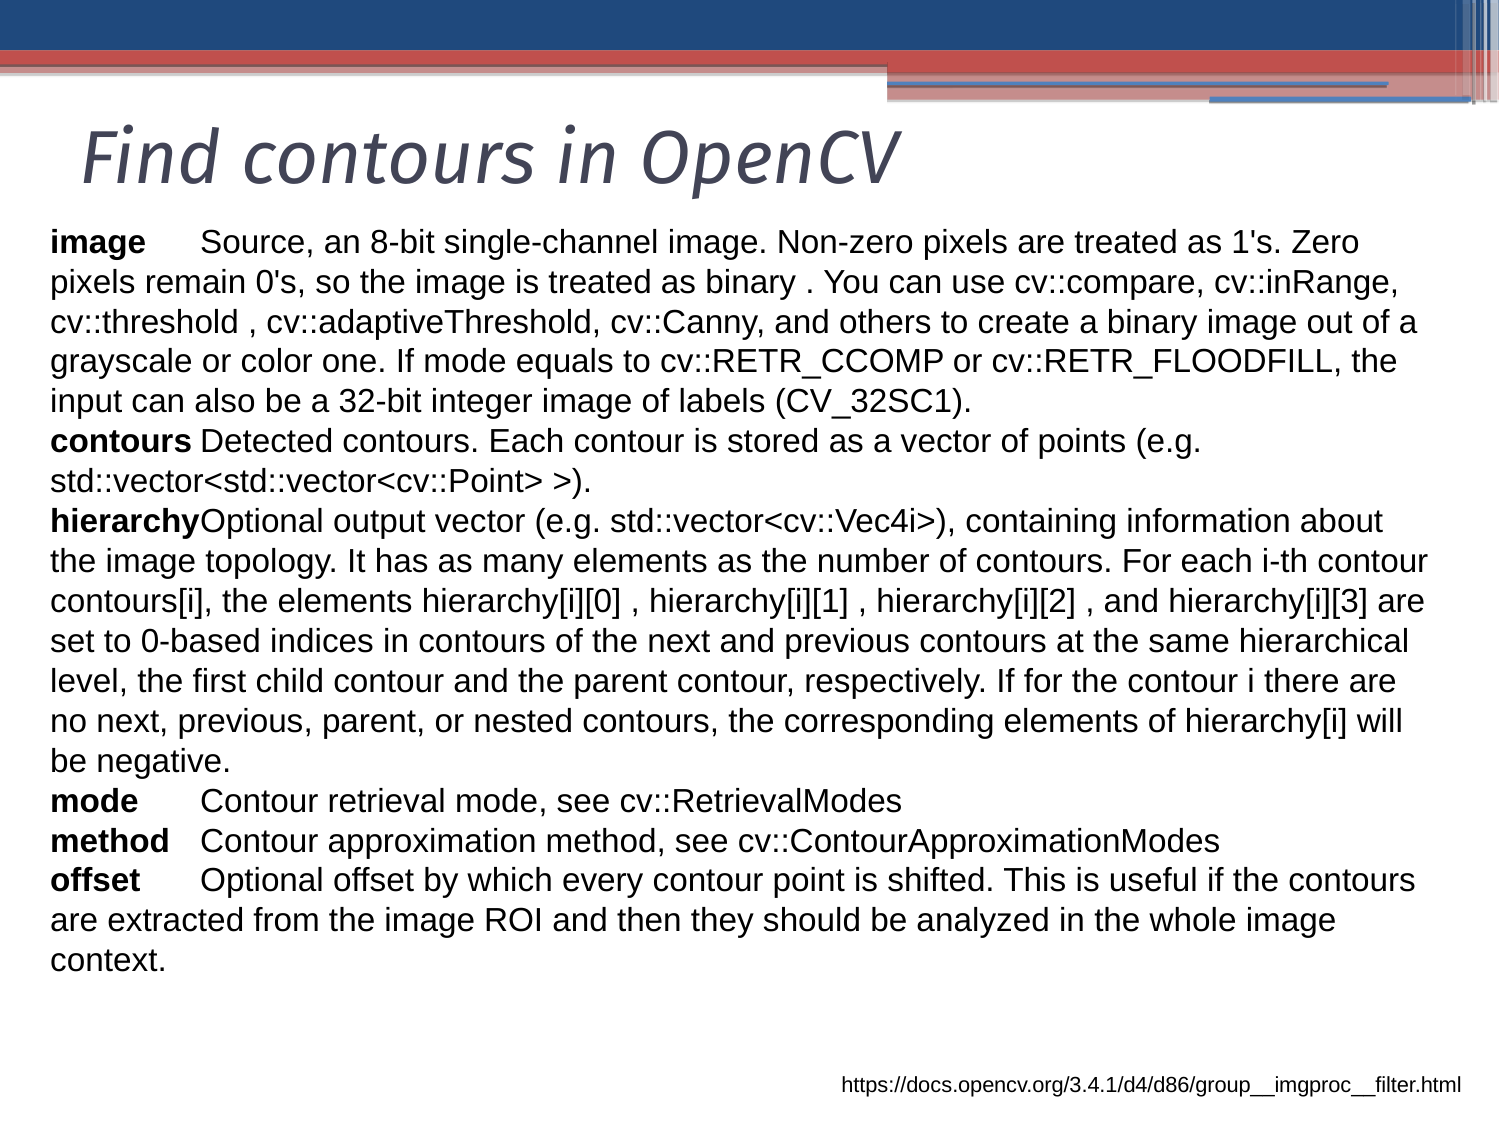

Find contours in OpenCV
image	Source, an 8-bit single-channel image. Non-zero pixels are treated as 1's. Zero pixels remain 0's, so the image is treated as binary . You can use cv::compare, cv::inRange, cv::threshold , cv::adaptiveThreshold, cv::Canny, and others to create a binary image out of a grayscale or color one. If mode equals to cv::RETR_CCOMP or cv::RETR_FLOODFILL, the input can also be a 32-bit integer image of labels (CV_32SC1).
contours	Detected contours. Each contour is stored as a vector of points (e.g. std::vector<std::vector<cv::Point> >).
hierarchy	Optional output vector (e.g. std::vector<cv::Vec4i>), containing information about the image topology. It has as many elements as the number of contours. For each i-th contour contours[i], the elements hierarchy[i][0] , hierarchy[i][1] , hierarchy[i][2] , and hierarchy[i][3] are set to 0-based indices in contours of the next and previous contours at the same hierarchical level, the first child contour and the parent contour, respectively. If for the contour i there are no next, previous, parent, or nested contours, the corresponding elements of hierarchy[i] will be negative.
mode	Contour retrieval mode, see cv::RetrievalModes
method	Contour approximation method, see cv::ContourApproximationModes
offset	Optional offset by which every contour point is shifted. This is useful if the contours are extracted from the image ROI and then they should be analyzed in the whole image context.

https://docs.opencv.org/3.4.1/d4/d86/group__imgproc__filter.html